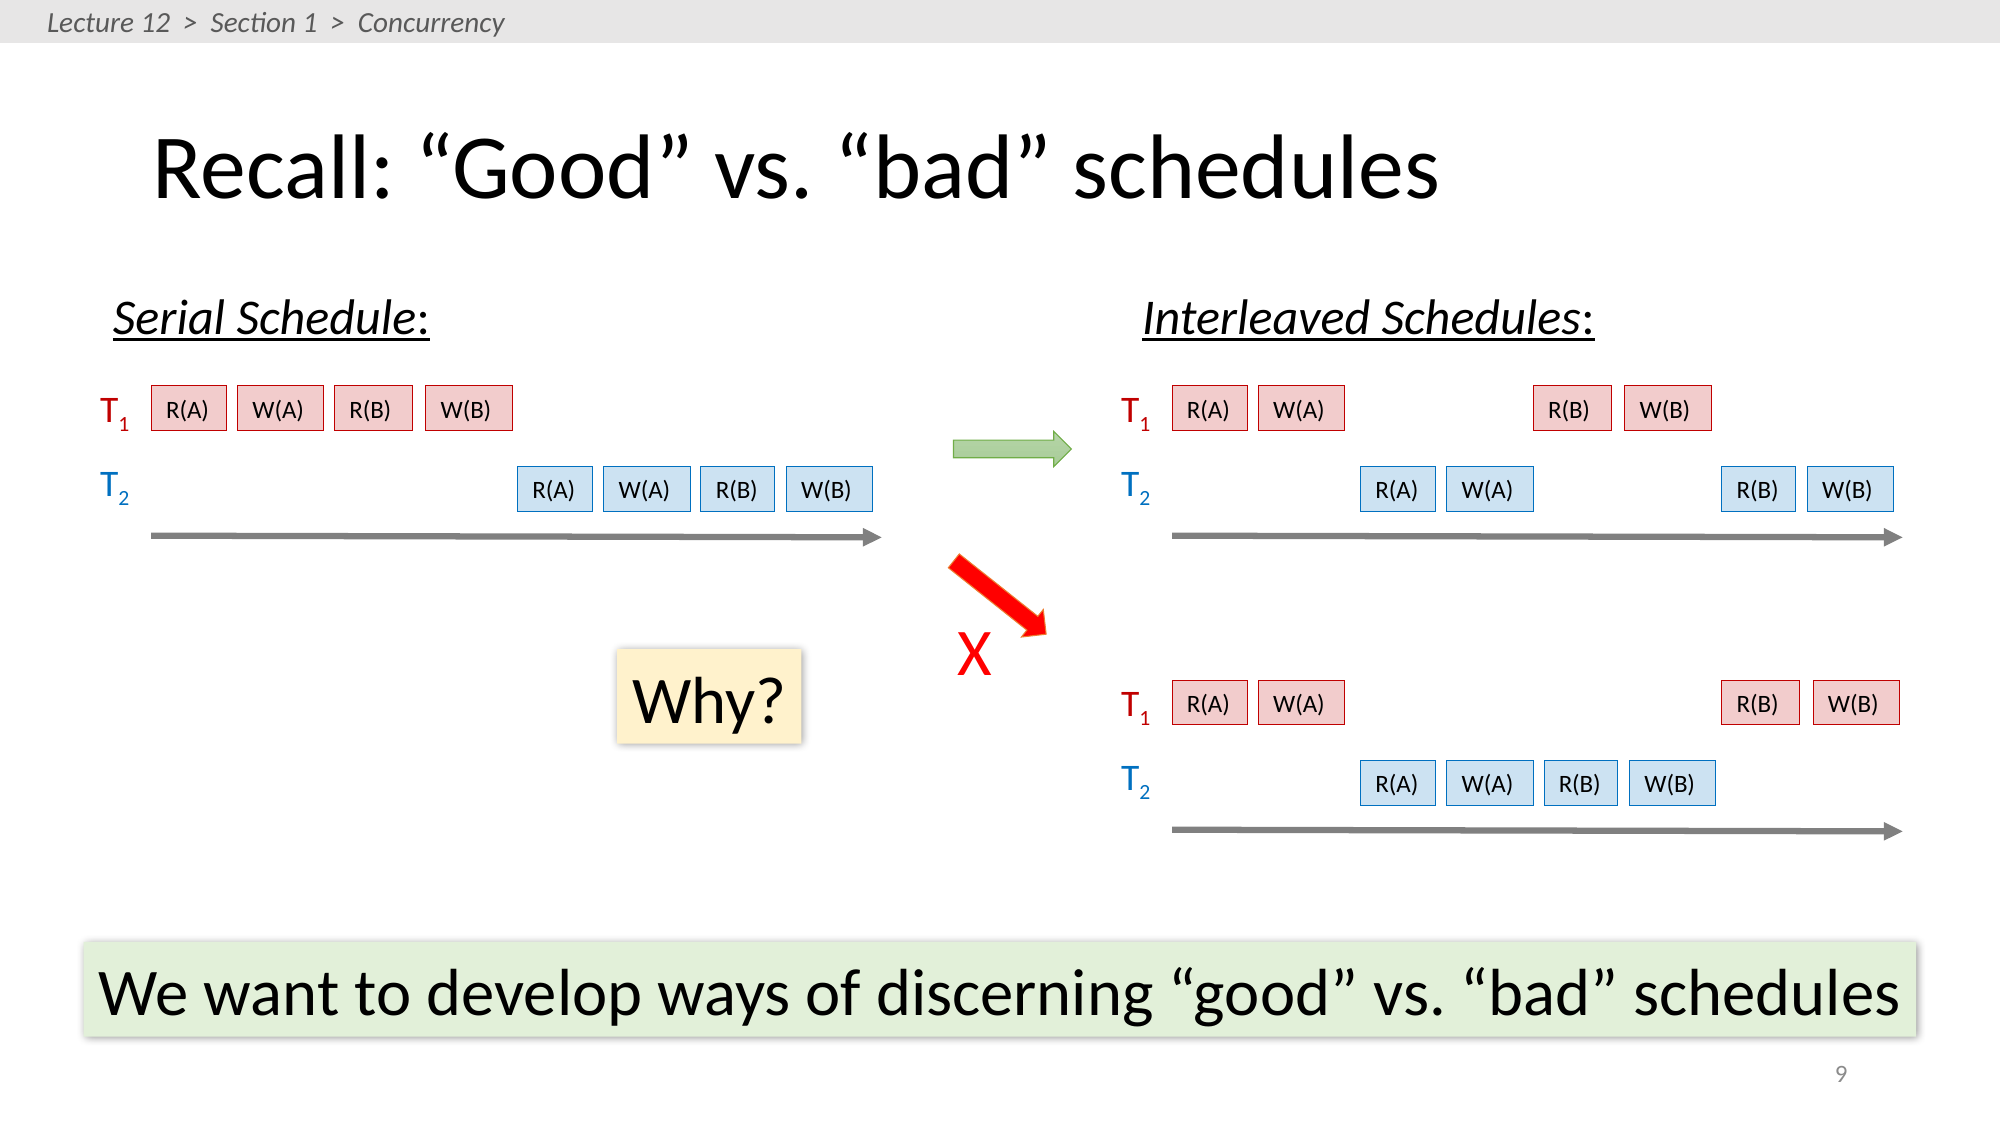

Lecture 12  >  Section 1  >  Concurrency
# Recall: “Good” vs. “bad” schedules
Serial Schedule:
Interleaved Schedules:
T1
R(A)
W(A)
R(B)
W(B)
T2
R(A)
W(A)
R(B)
W(B)
T1
R(A)
W(A)
R(B)
W(B)
T2
R(A)
W(A)
R(B)
W(B)

X
Why?
T1
R(A)
W(A)
R(B)
W(B)
T2
R(A)
W(A)
R(B)
W(B)
We want to develop ways of discerning “good” vs. “bad” schedules
9